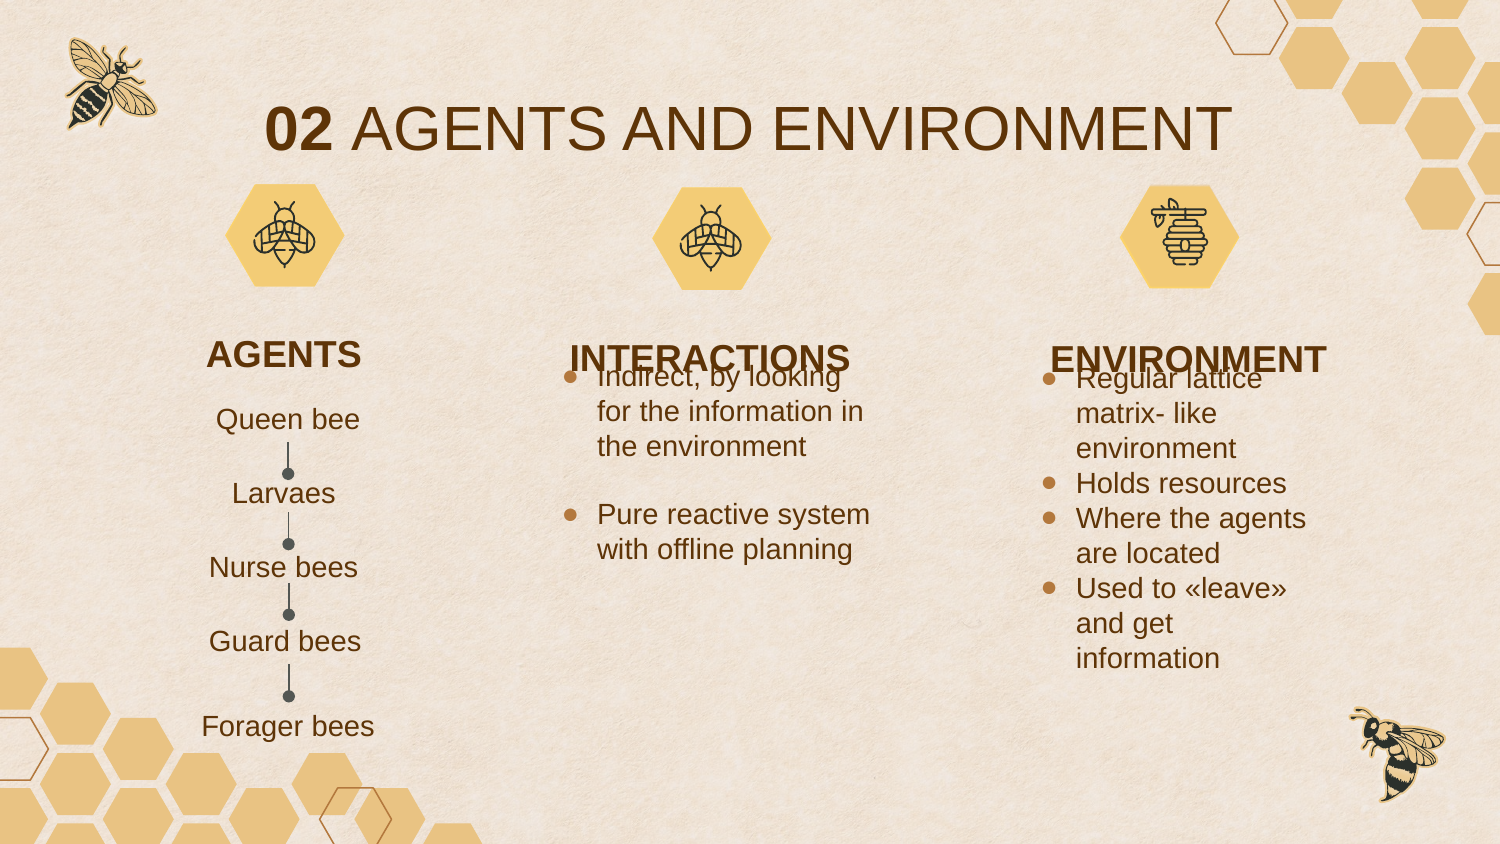

# 02 AGENTS AND ENVIRONMENT

AGENTS
INTERACTIONS
ENVIRONMENT
Indirect, by looking for the information in the environment
Pure reactive system with offline planning

Regular lattice
matrix- like environment
Holds resources
Where the agents are located
Used to «leave» and get information

Queen bee
Larvaes
Nurse bees
Guard bees
Forager bees